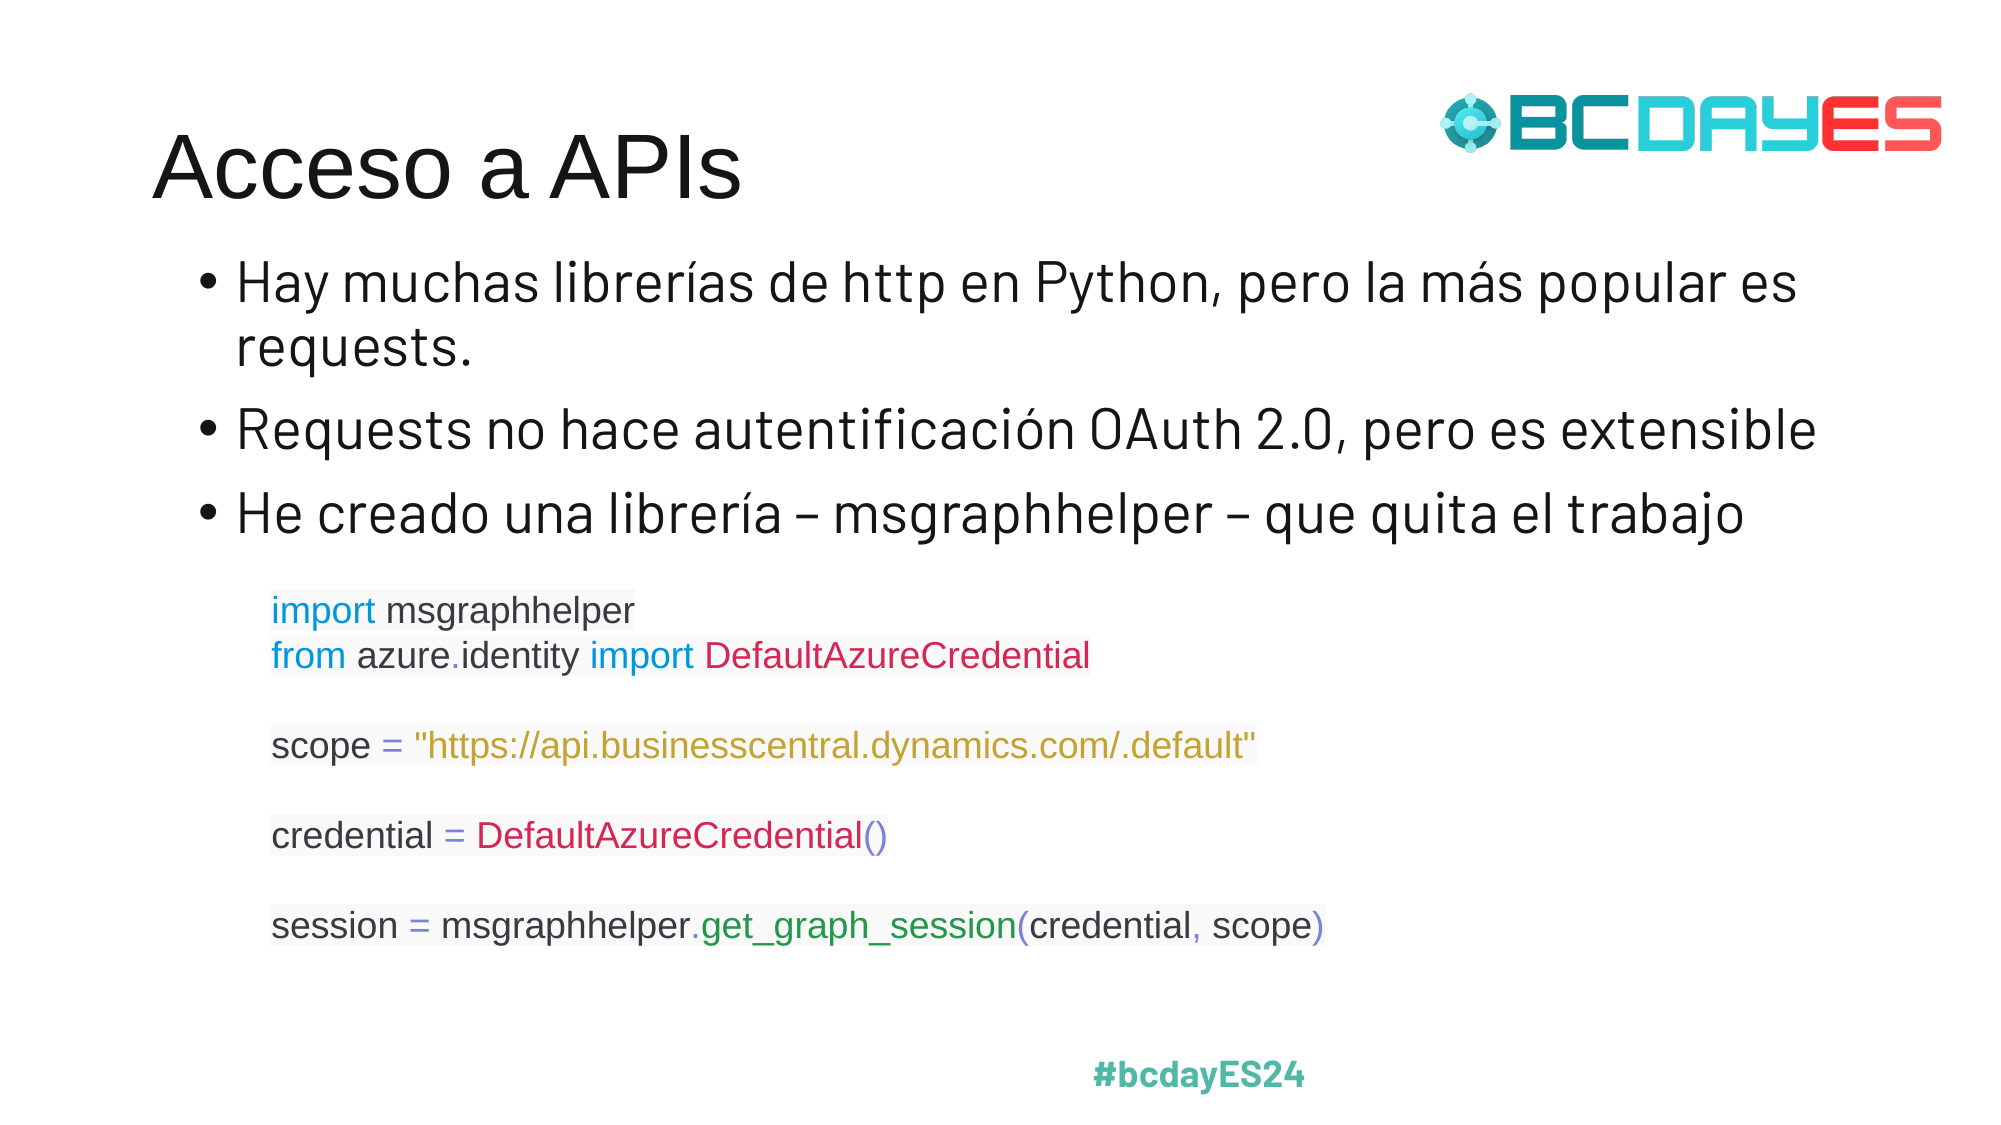

# Acceso a APIs
Hay muchas librerías de http en Python, pero la más popular es requests.
Requests no hace autentificación OAuth 2.0, pero es extensible
He creado una librería – msgraphhelper – que quita el trabajo
import msgraphhelper
from azure.identity import DefaultAzureCredential
scope = "https://api.businesscentral.dynamics.com/.default"
credential = DefaultAzureCredential()
session = msgraphhelper.get_graph_session(credential, scope)